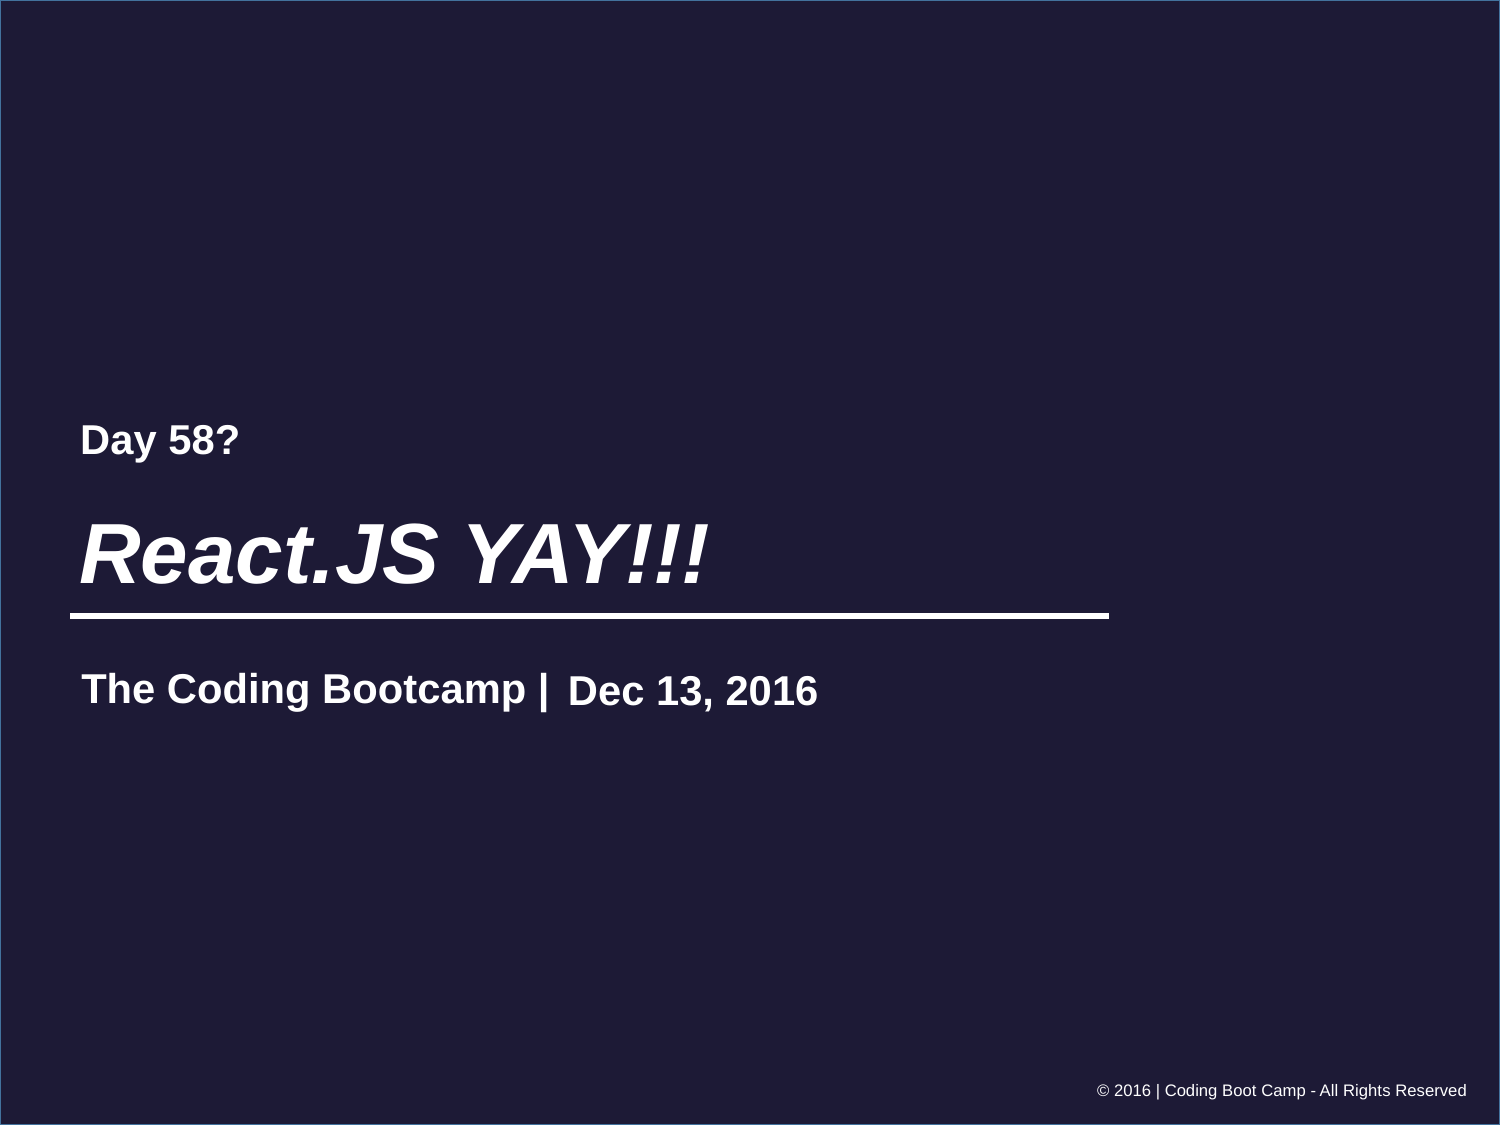

Day 58?
# React.JS YAY!!!
Dec 13, 2016